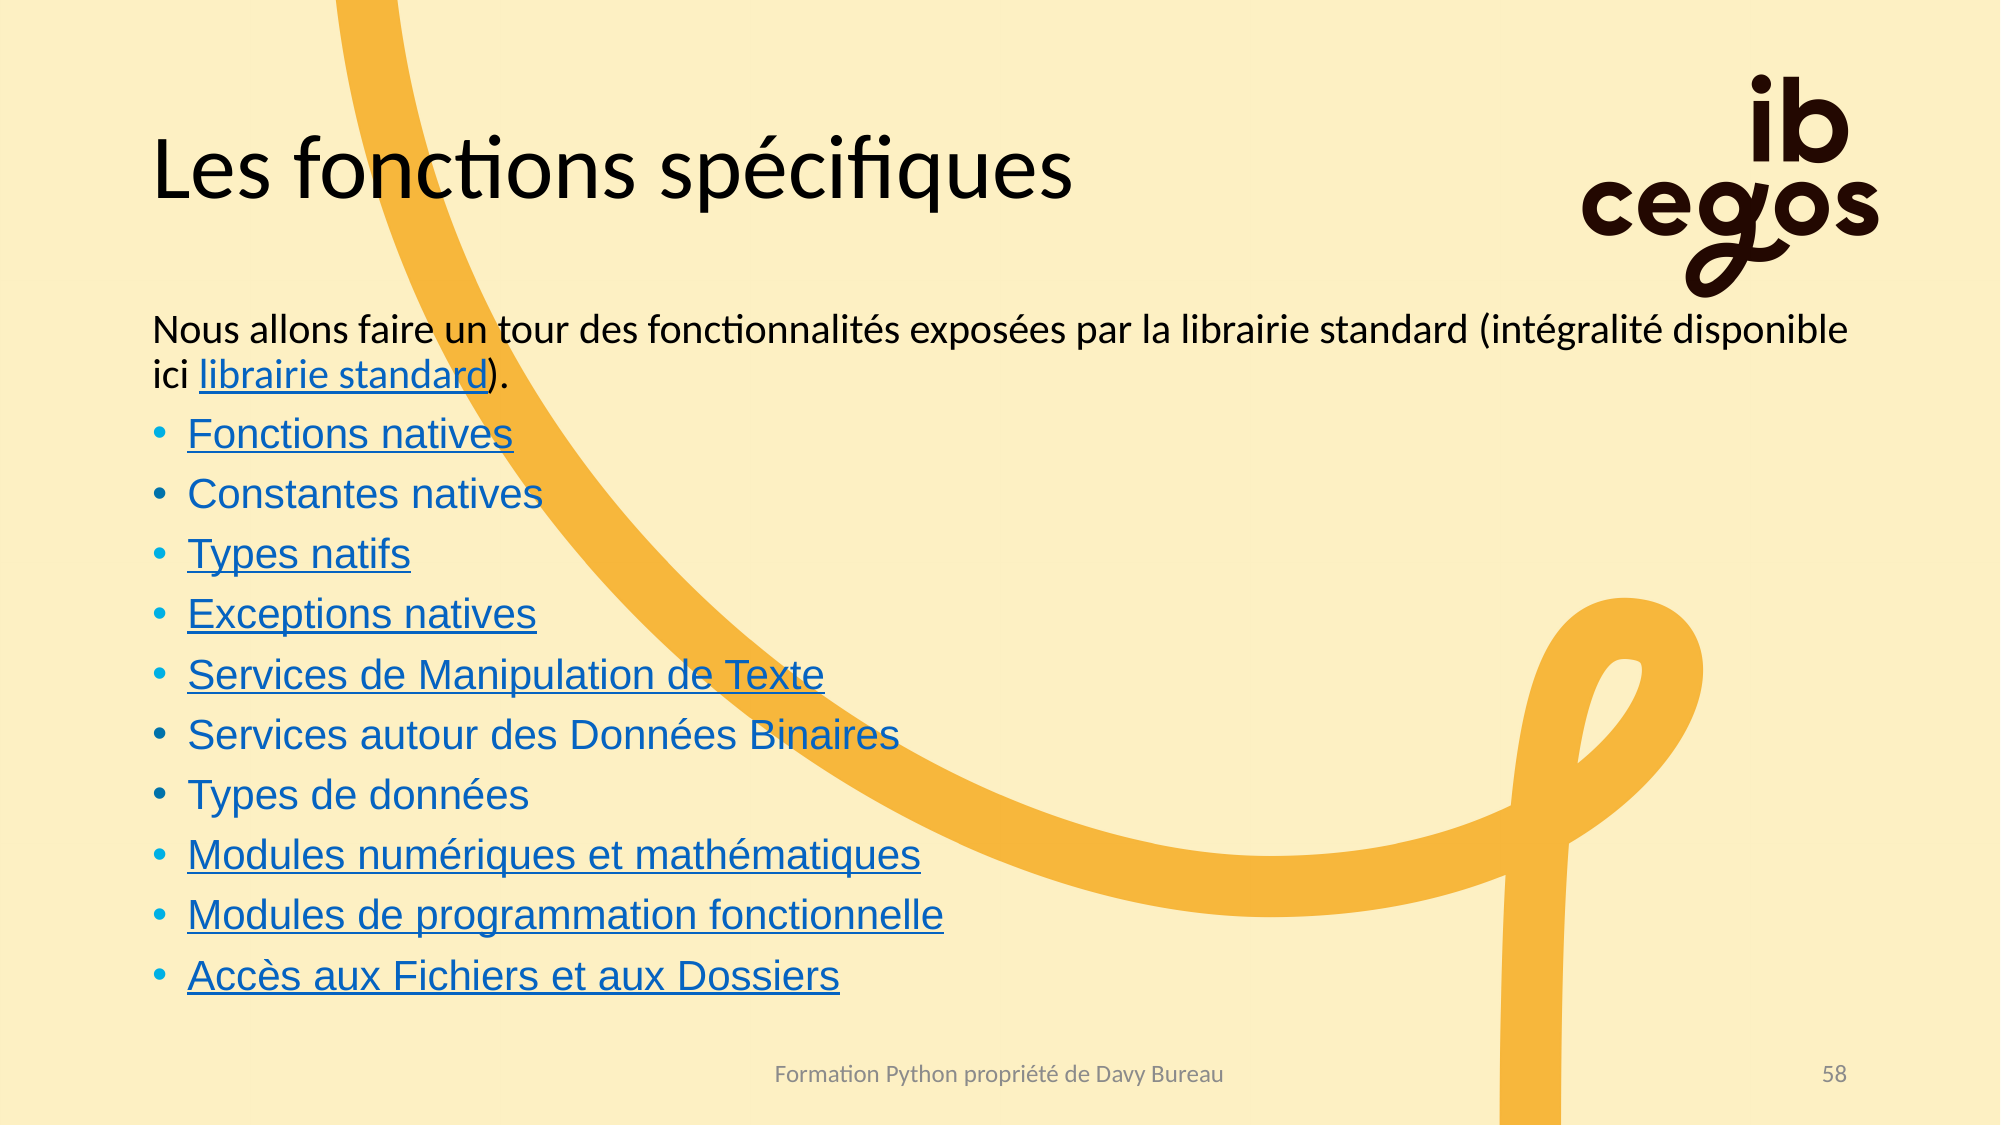

# Les fonctions spécifiques
Nous allons faire un tour des fonctionnalités exposées par la librairie standard (intégralité disponible ici librairie standard).
Fonctions natives
Constantes natives
Types natifs
Exceptions natives
Services de Manipulation de Texte
Services autour des Données Binaires
Types de données
Modules numériques et mathématiques
Modules de programmation fonctionnelle
Accès aux Fichiers et aux Dossiers
Formation Python propriété de Davy Bureau
58